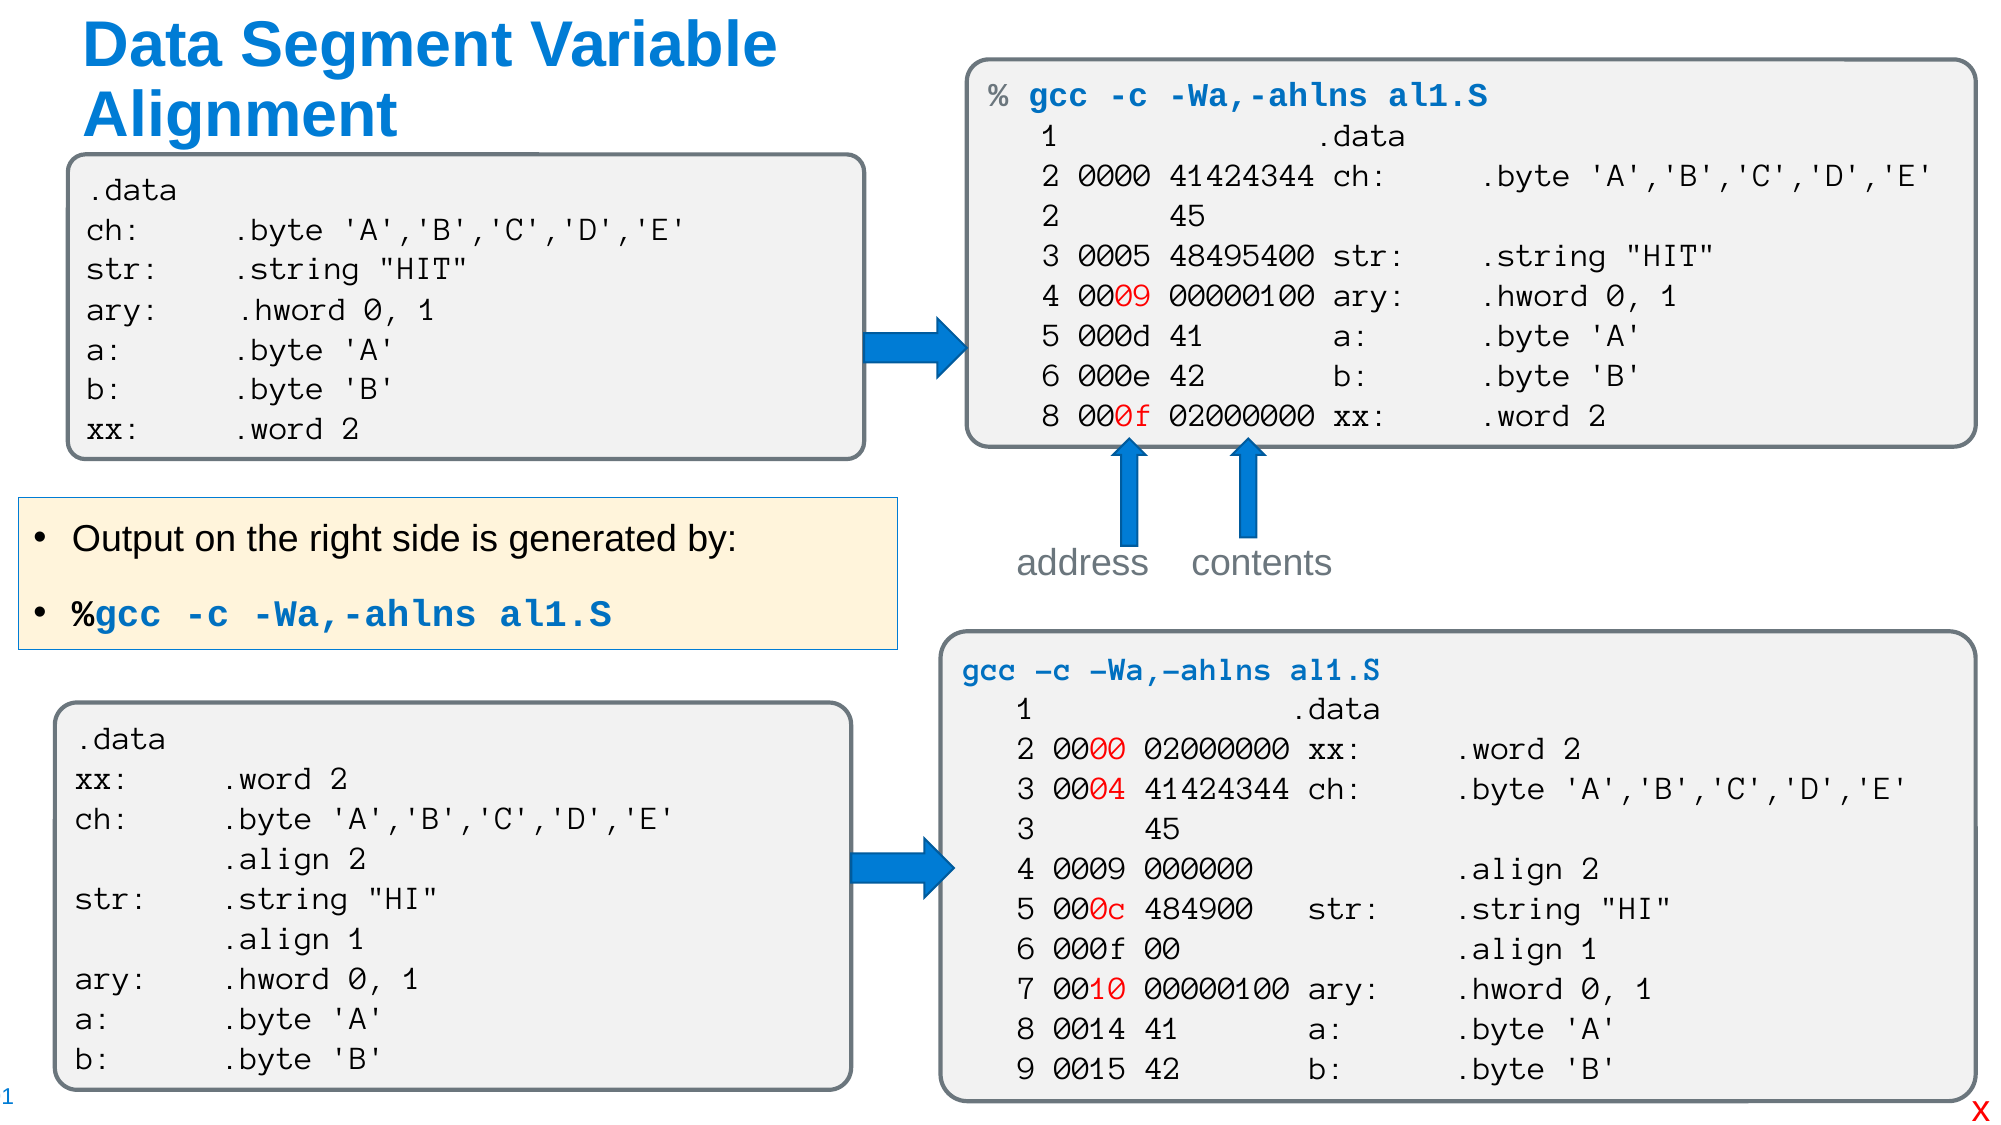

% gcc -c -Wa,-ahlns al1.S
   1              .data
   2 0000 41424344 ch:     .byte 'A','B','C','D','E'
   2      45
   3 0005 48495400 str:    .string "HIT"
   4 0009 00000100 ary:    .hword 0, 1
   5 000d 41       a:      .byte 'A'
   6 000e 42       b:      .byte 'B'
   8 000f 02000000 xx:     .word 2
# Data Segment Variable Alignment
.data
ch:     .byte 'A','B','C','D','E'
str:    .string "HIT"
ary: 	.hword 0, 1
a:      .byte 'A'
b:      .byte 'B'
xx:     .word 2

Output on the right side is generated by:
%gcc -c -Wa,-ahlns al1.S
address
contents
gcc -c -Wa,-ahlns al1.S
   1              .data
   2 0000 02000000 xx:     .word 2
   3 0004 41424344 ch:     .byte 'A','B','C','D','E'
   3      45
   4 0009 000000           .align 2
   5 000c 484900   str:    .string "HI"
   6 000f 00               .align 1
   7 0010 00000100 ary:    .hword 0, 1
   8 0014 41       a:      .byte 'A'
   9 0015 42       b:      .byte 'B'
.data
xx:     .word 2
ch:     .byte 'A','B','C','D','E'
        .align 2
str:    .string "HI"
        .align 1
ary:    .hword 0, 1
a:      .byte 'A'
b:      .byte 'B'

x